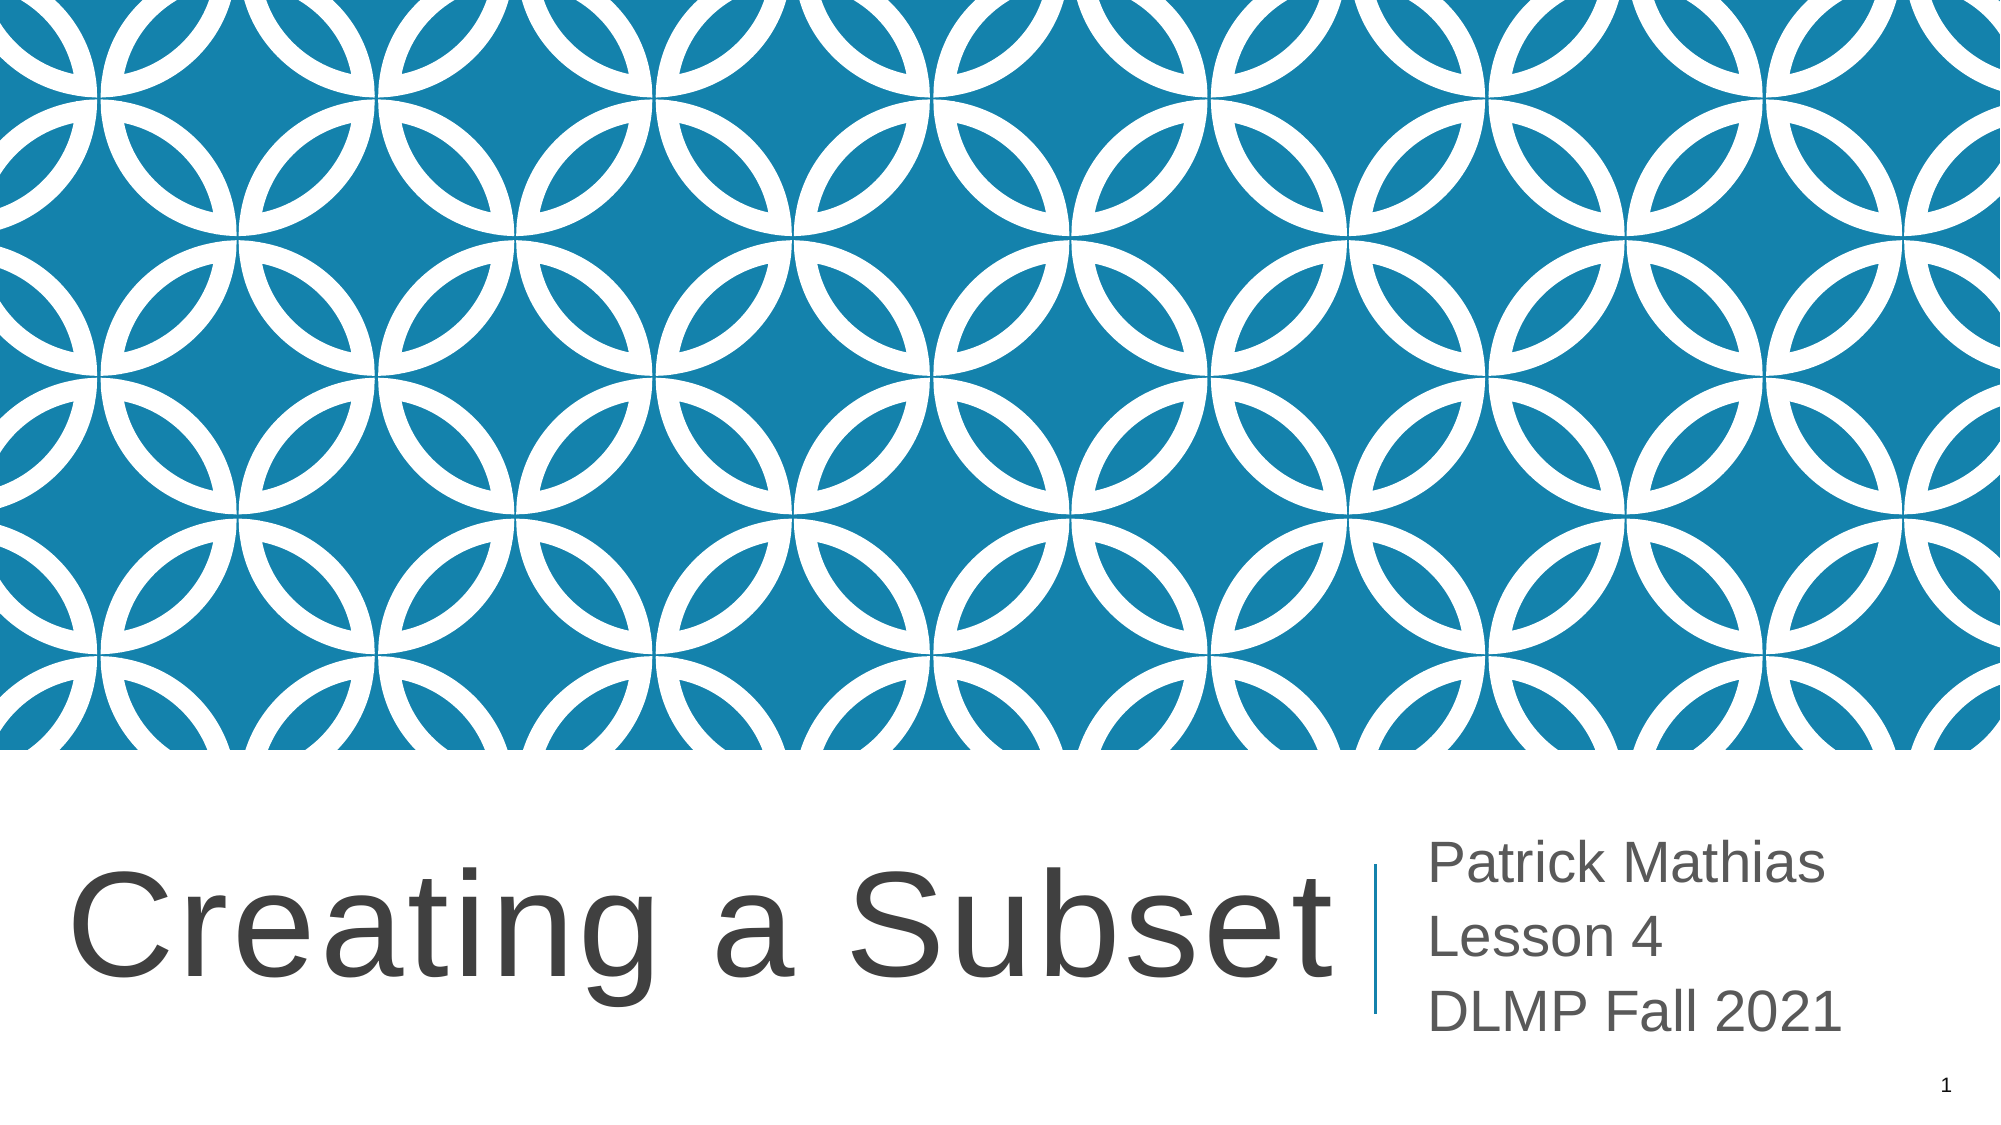

# Creating a Subset
Patrick Mathias
Lesson 4
DLMP Fall 2021
1